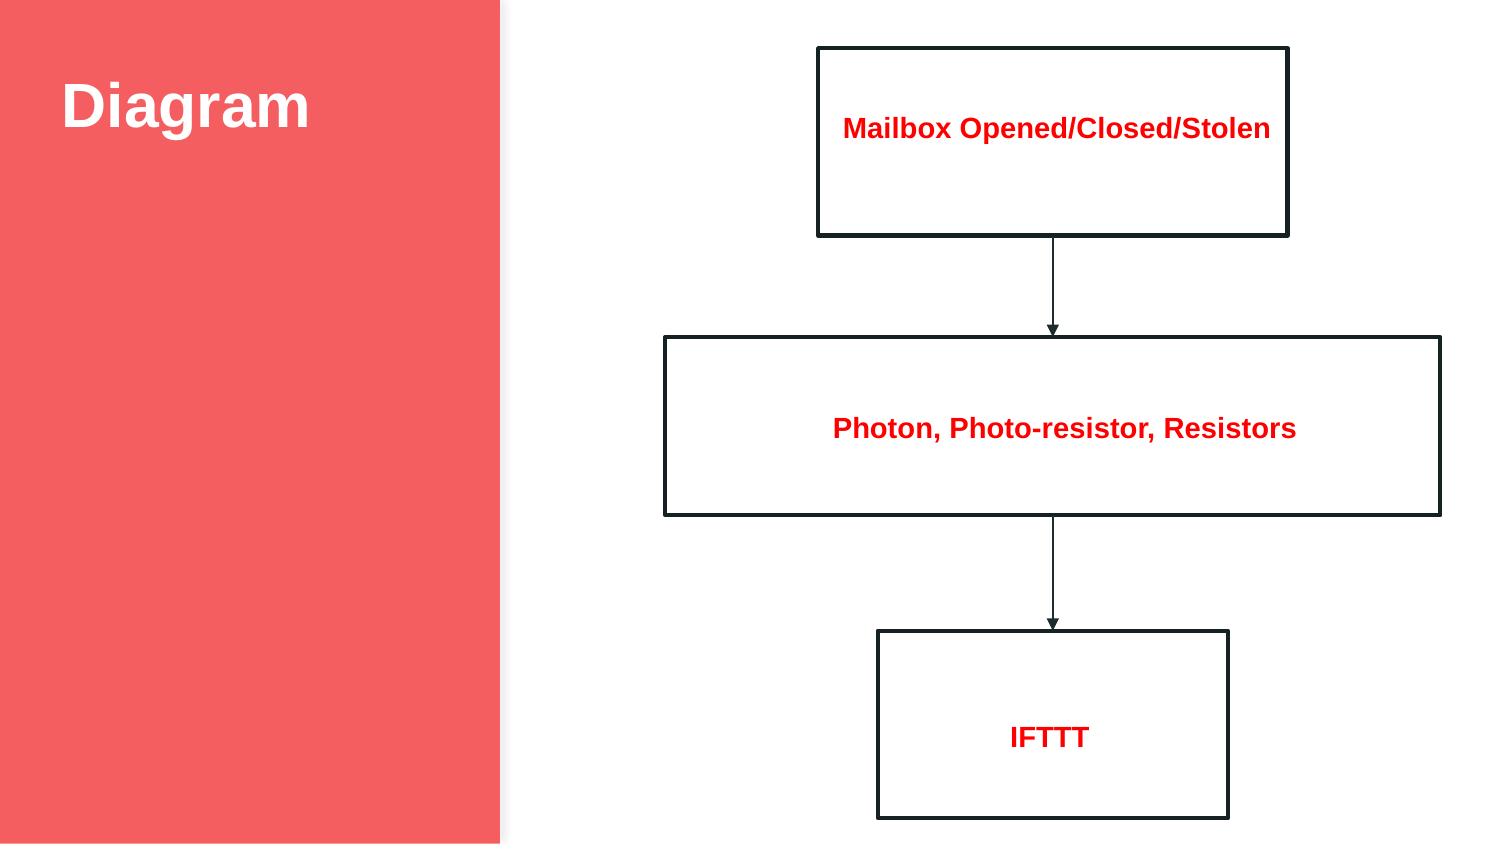

# Diagram
Mailbox Opened/Closed/Stolen

Photon, Photo-resistor, Resistors

IFTTT